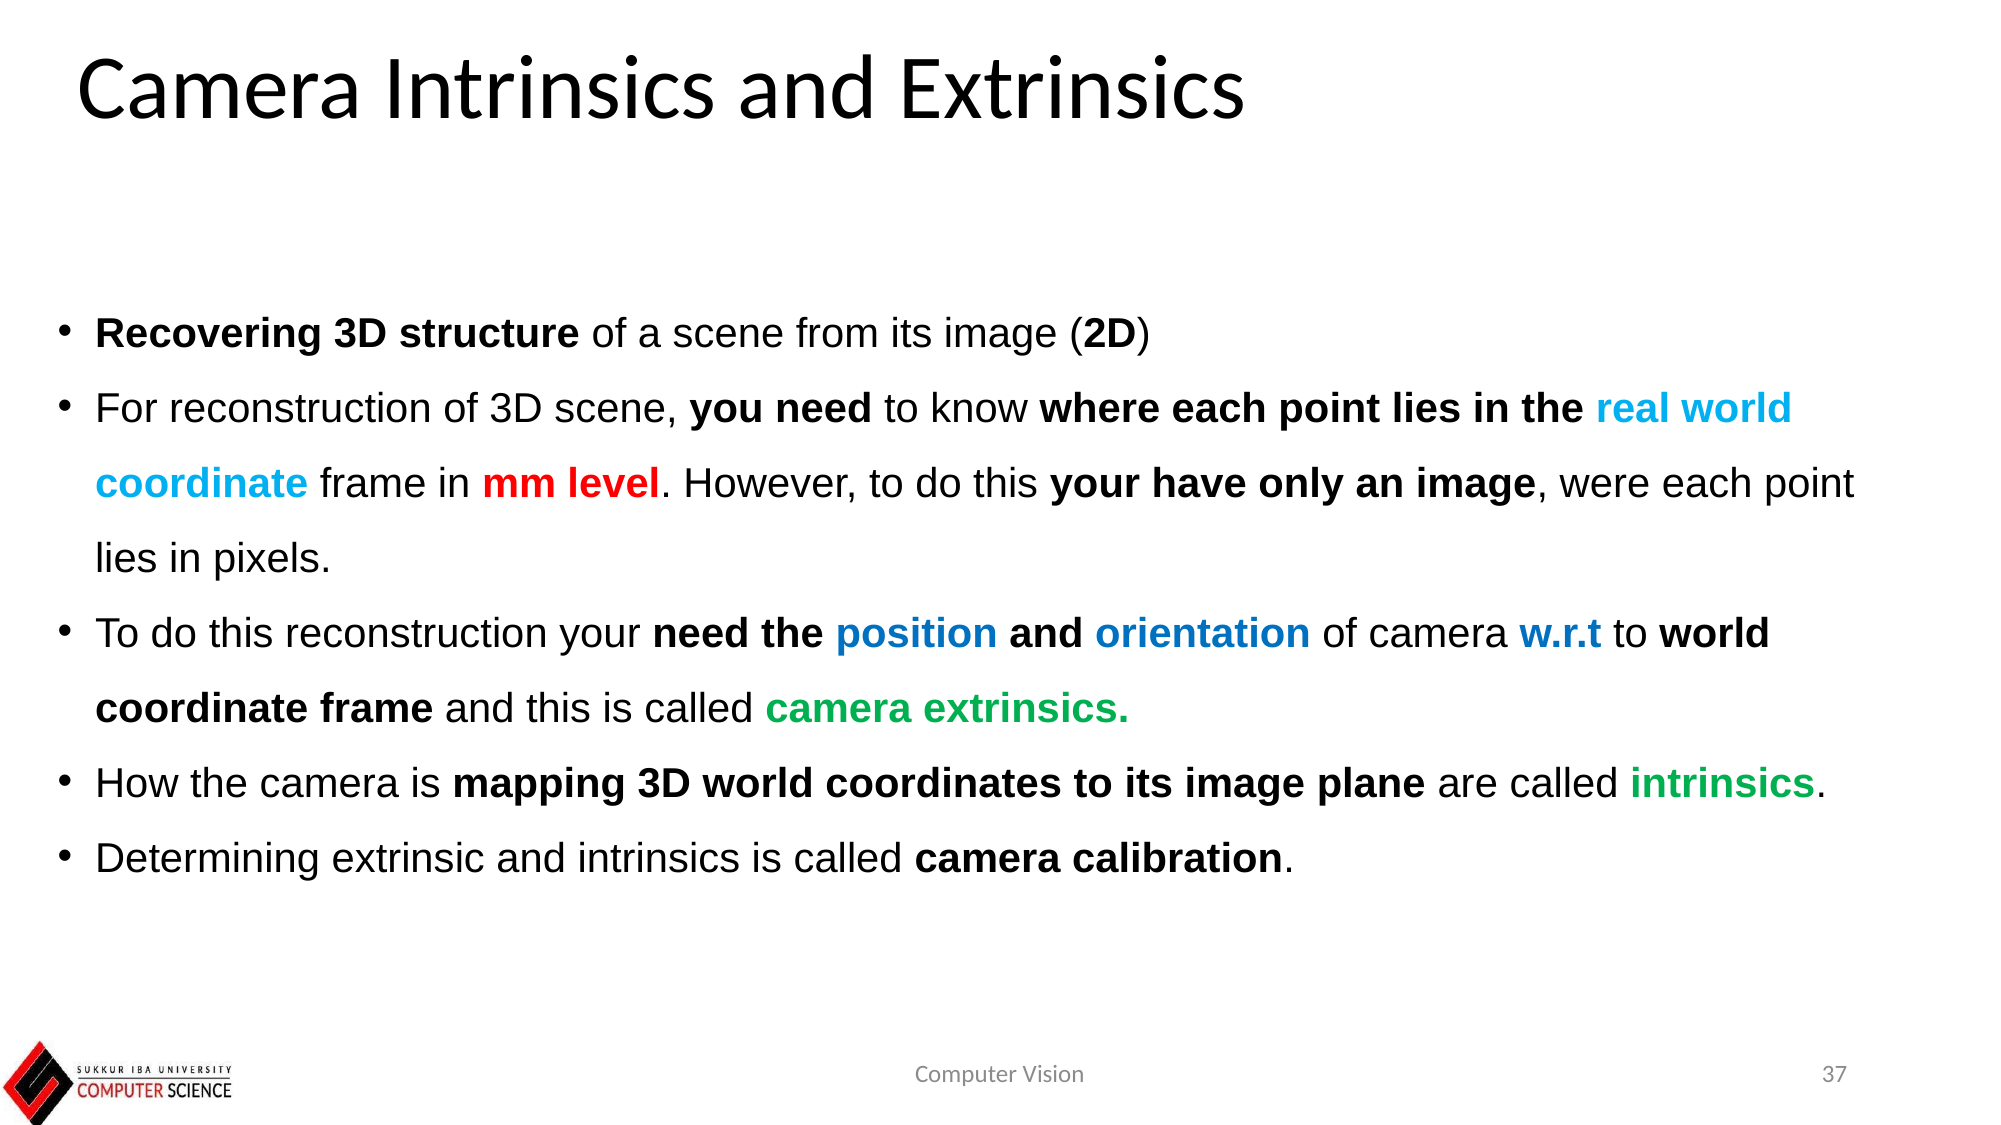

# Camera Intrinsics and Extrinsics
Recovering 3D structure of a scene from its image (2D)
For reconstruction of 3D scene, you need to know where each point lies in the real world coordinate frame in mm level. However, to do this your have only an image, were each point lies in pixels.
To do this reconstruction your need the position and orientation of camera w.r.t to world coordinate frame and this is called camera extrinsics.
How the camera is mapping 3D world coordinates to its image plane are called intrinsics.
Determining extrinsic and intrinsics is called camera calibration.
Computer Vision
37